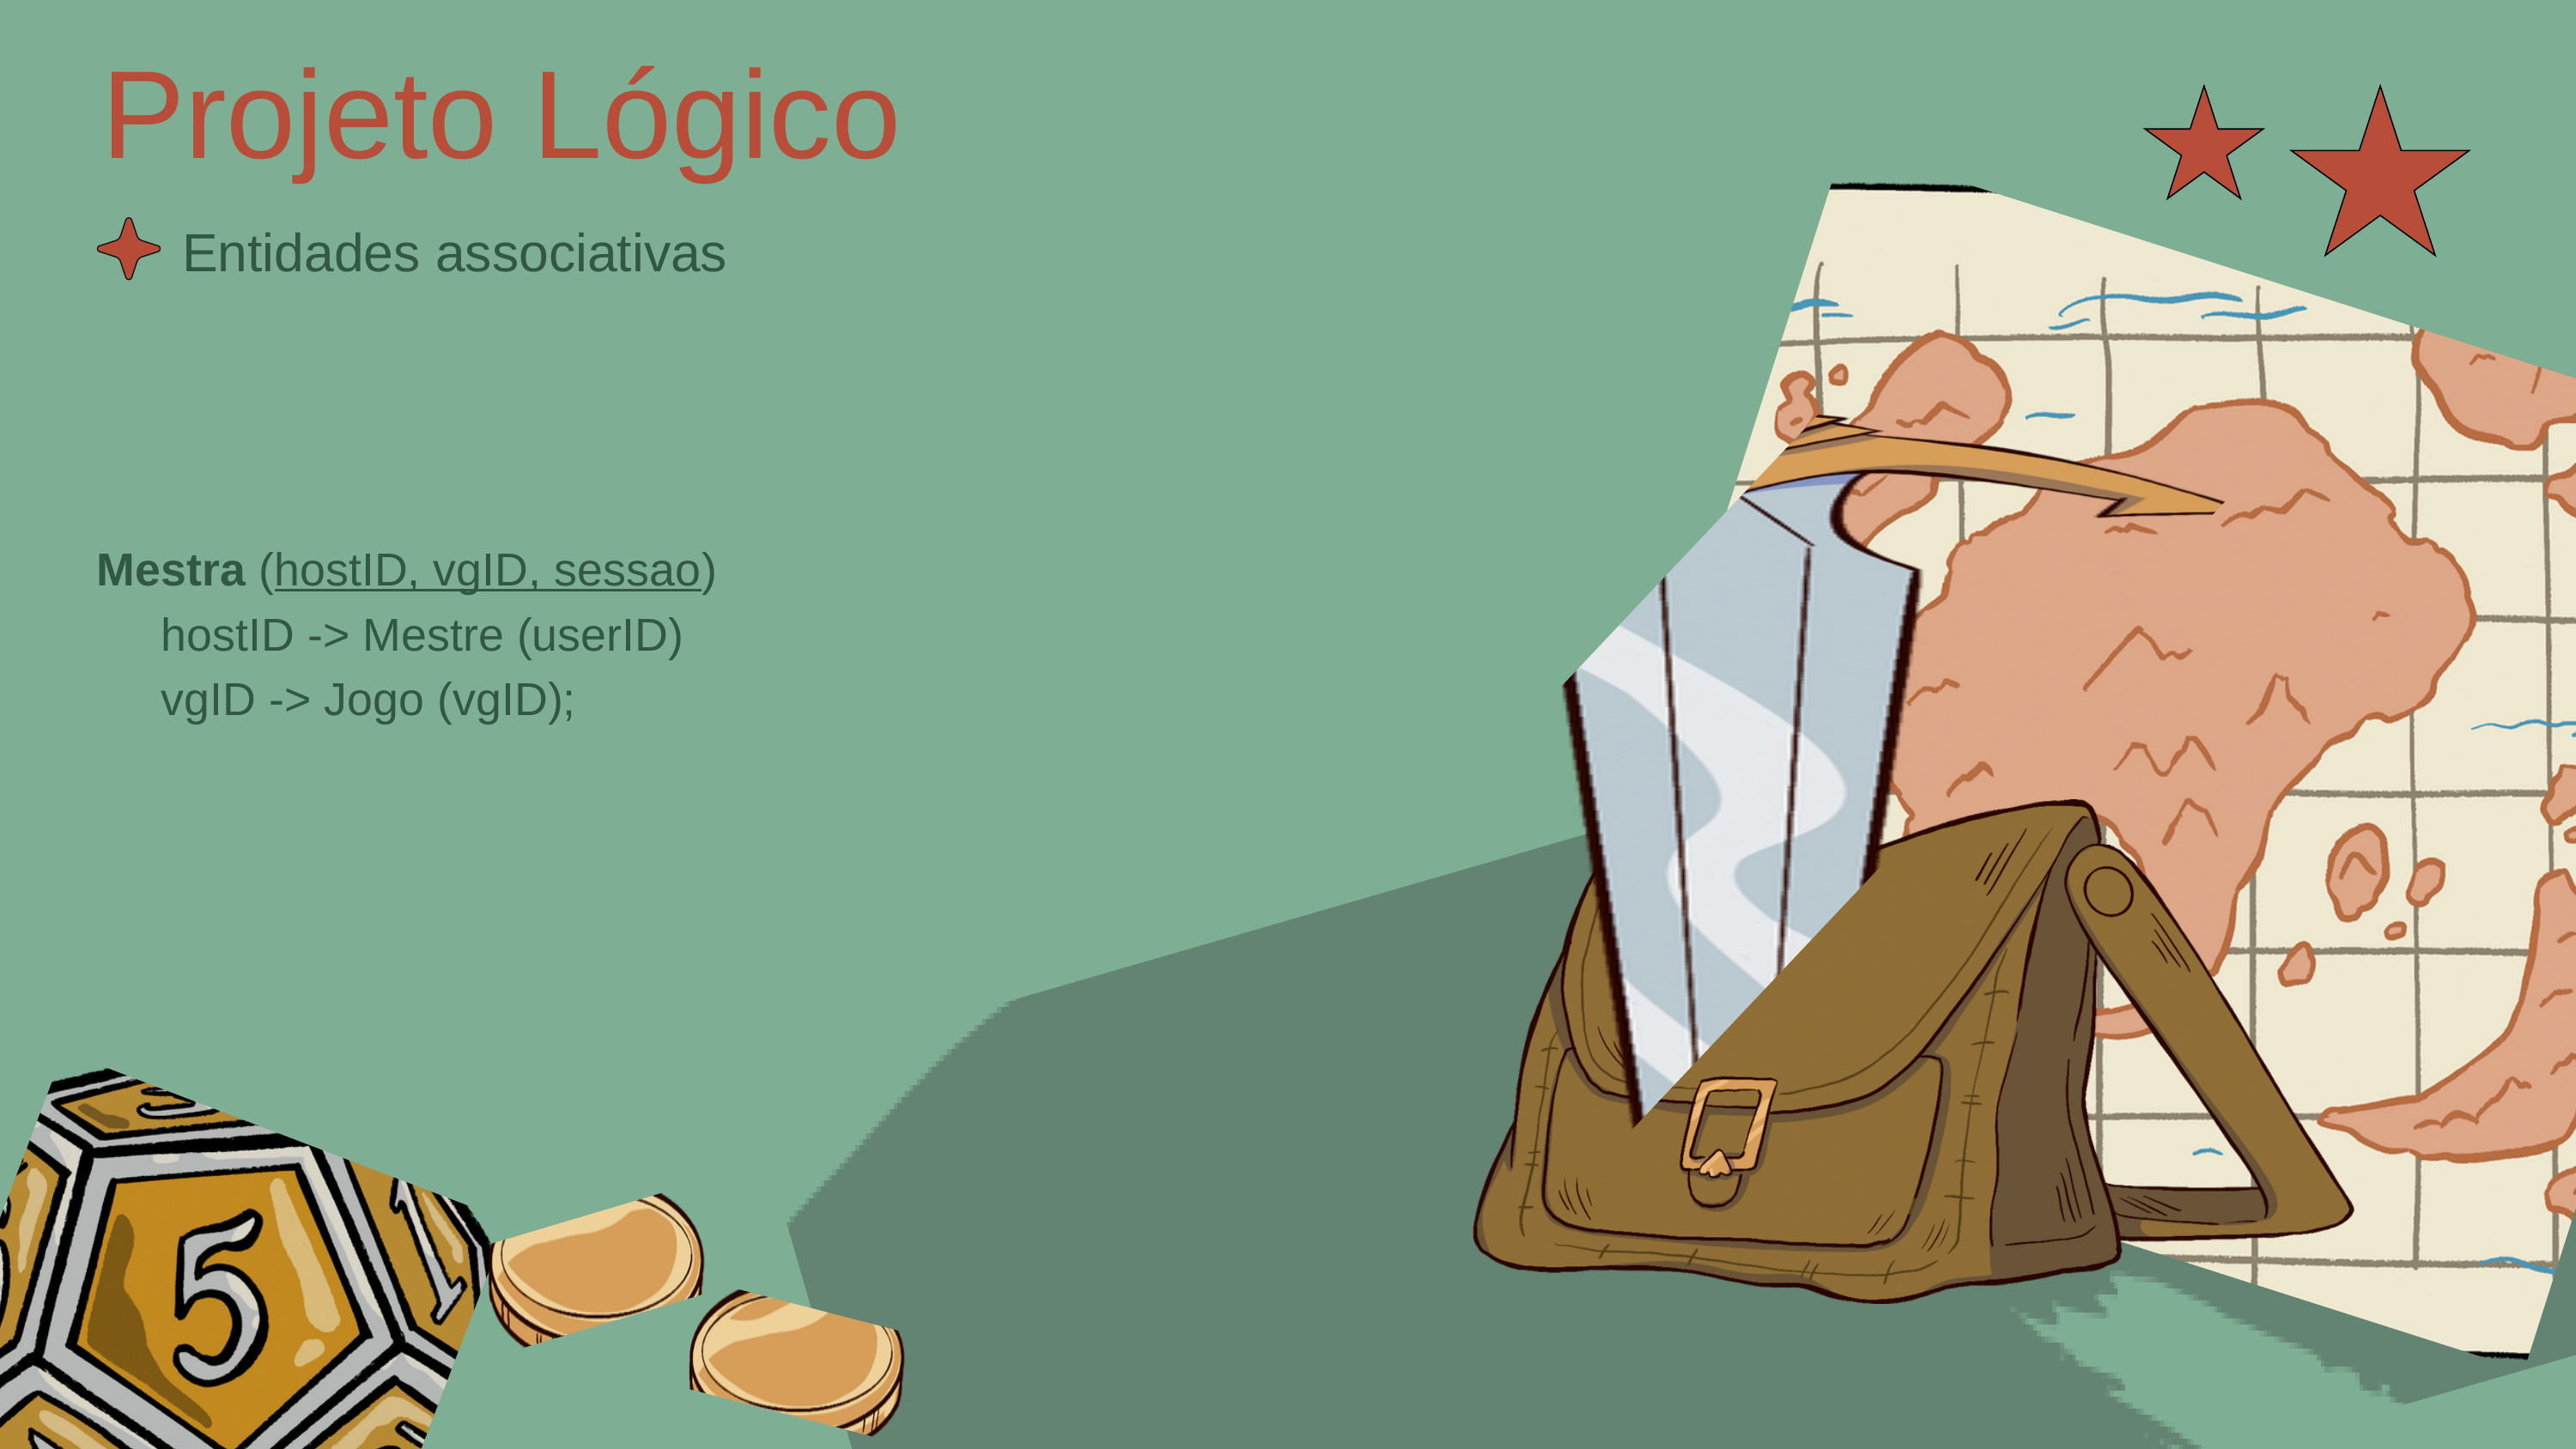

Projeto Lógico

Entidades associativas

Mestra (hostID, vgID, sessao)
     hostID -> Mestre (userID)
     vgID -> Jogo (vgID);